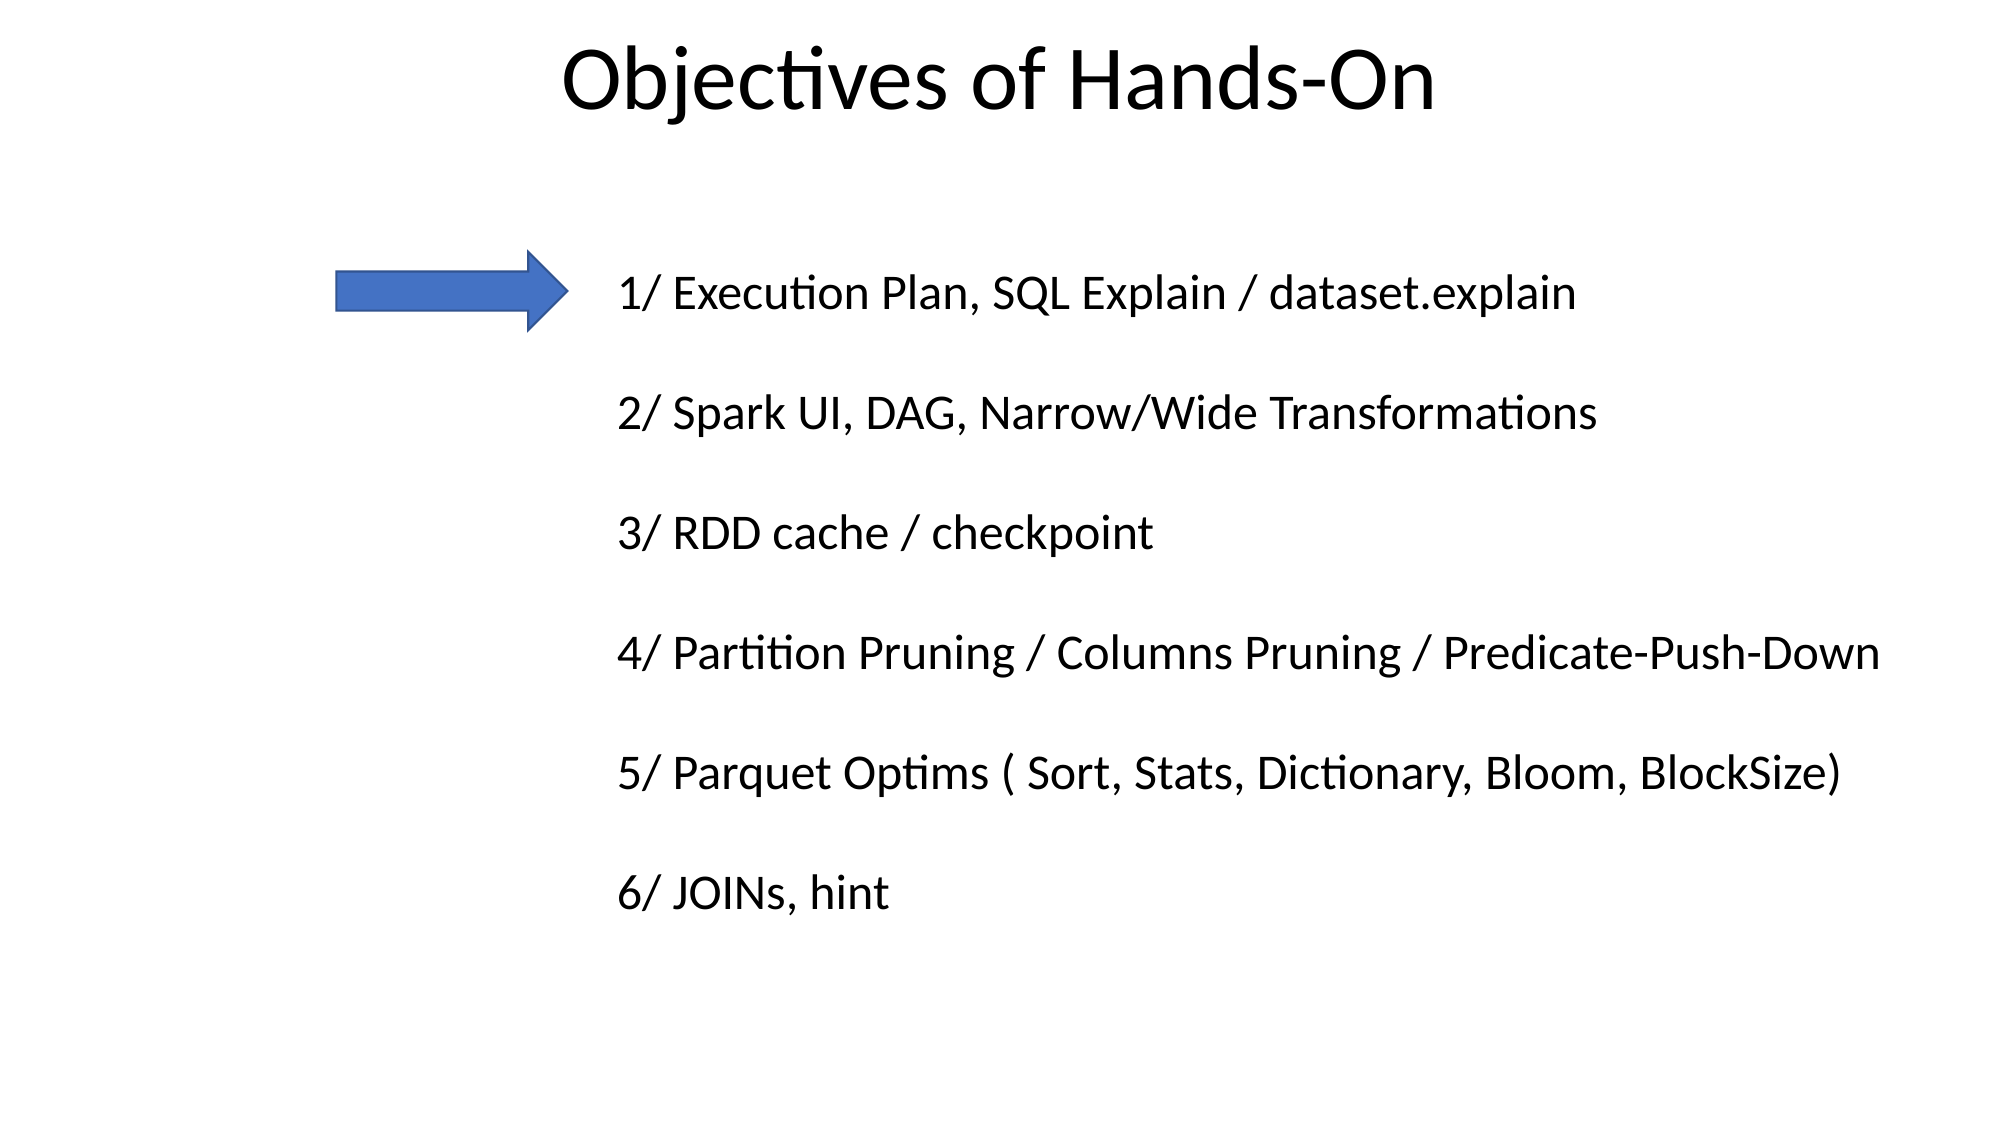

# Objectives of Hands-On

1/ Execution Plan, SQL Explain / dataset.explain

2/ Spark UI, DAG, Narrow/Wide Transformations

3/ RDD cache / checkpoint

4/ Partition Pruning / Columns Pruning / Predicate-Push-Down
5/ Parquet Optims ( Sort, Stats, Dictionary, Bloom, BlockSize)

6/ JOINs, hint